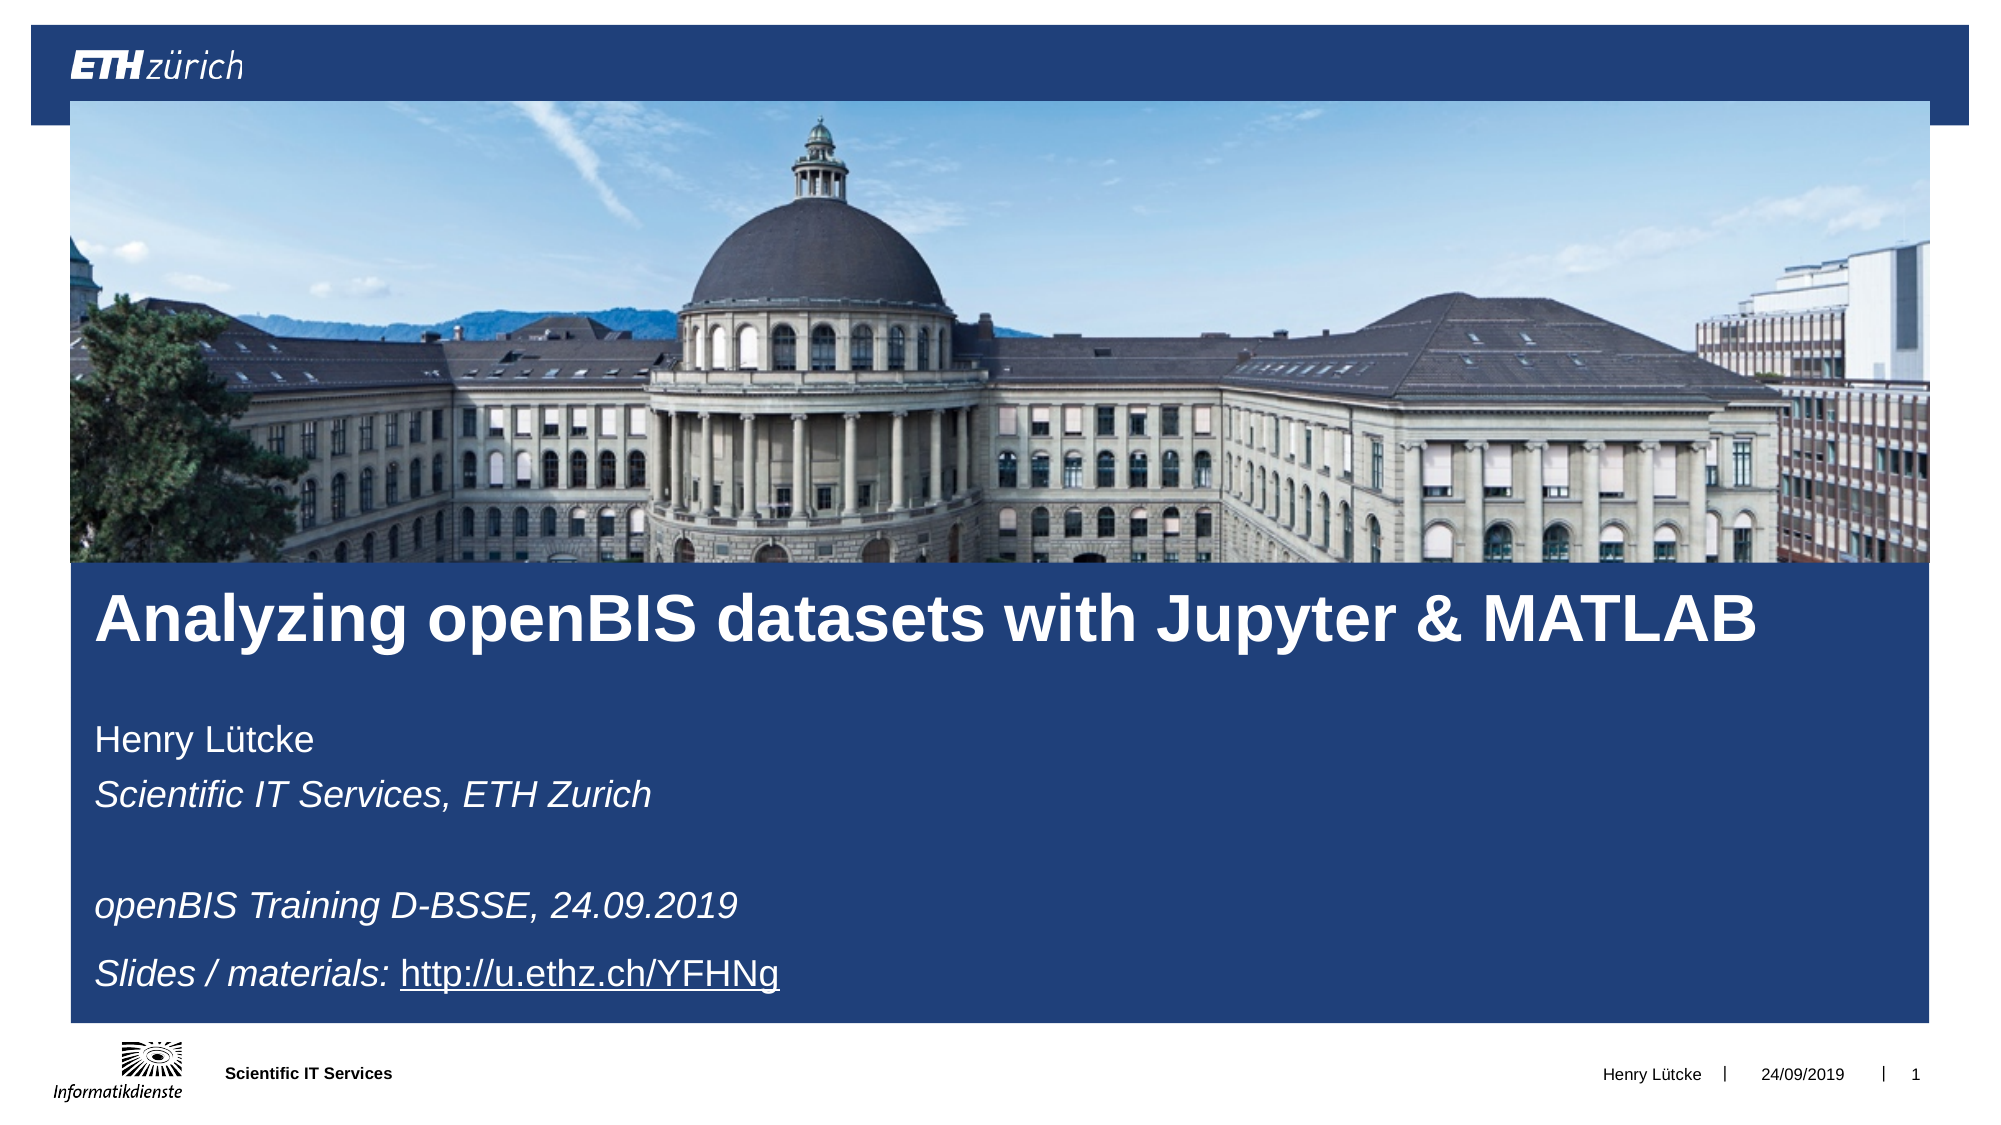

# Analyzing openBIS datasets with Jupyter & MATLAB
Henry Lütcke
Scientific IT Services, ETH Zurich

openBIS Training D-BSSE, 24.09.2019
Slides / materials: http://u.ethz.ch/YFHNg
Henry Lütcke
24/09/2019
1